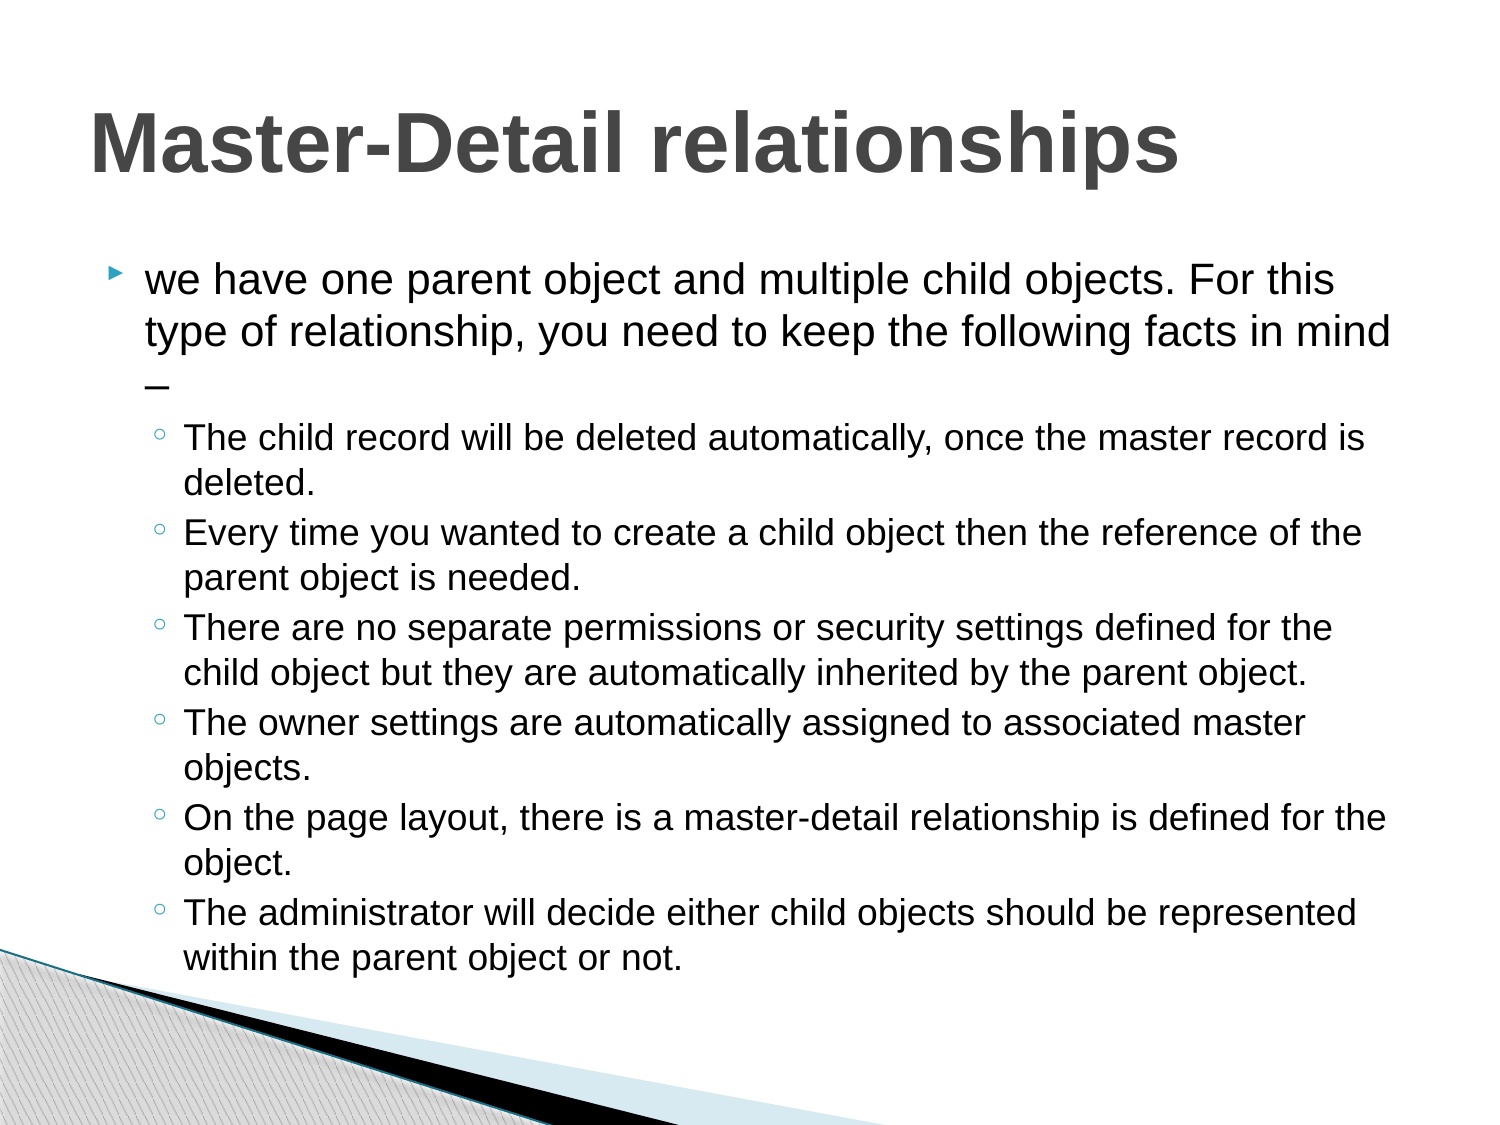

# Master-Detail relationships
we have one parent object and multiple child objects. For this type of relationship, you need to keep the following facts in mind –
The child record will be deleted automatically, once the master record is deleted.
Every time you wanted to create a child object then the reference of the parent object is needed.
There are no separate permissions or security settings defined for the child object but they are automatically inherited by the parent object.
The owner settings are automatically assigned to associated master objects.
On the page layout, there is a master-detail relationship is defined for the object.
The administrator will decide either child objects should be represented within the parent object or not.